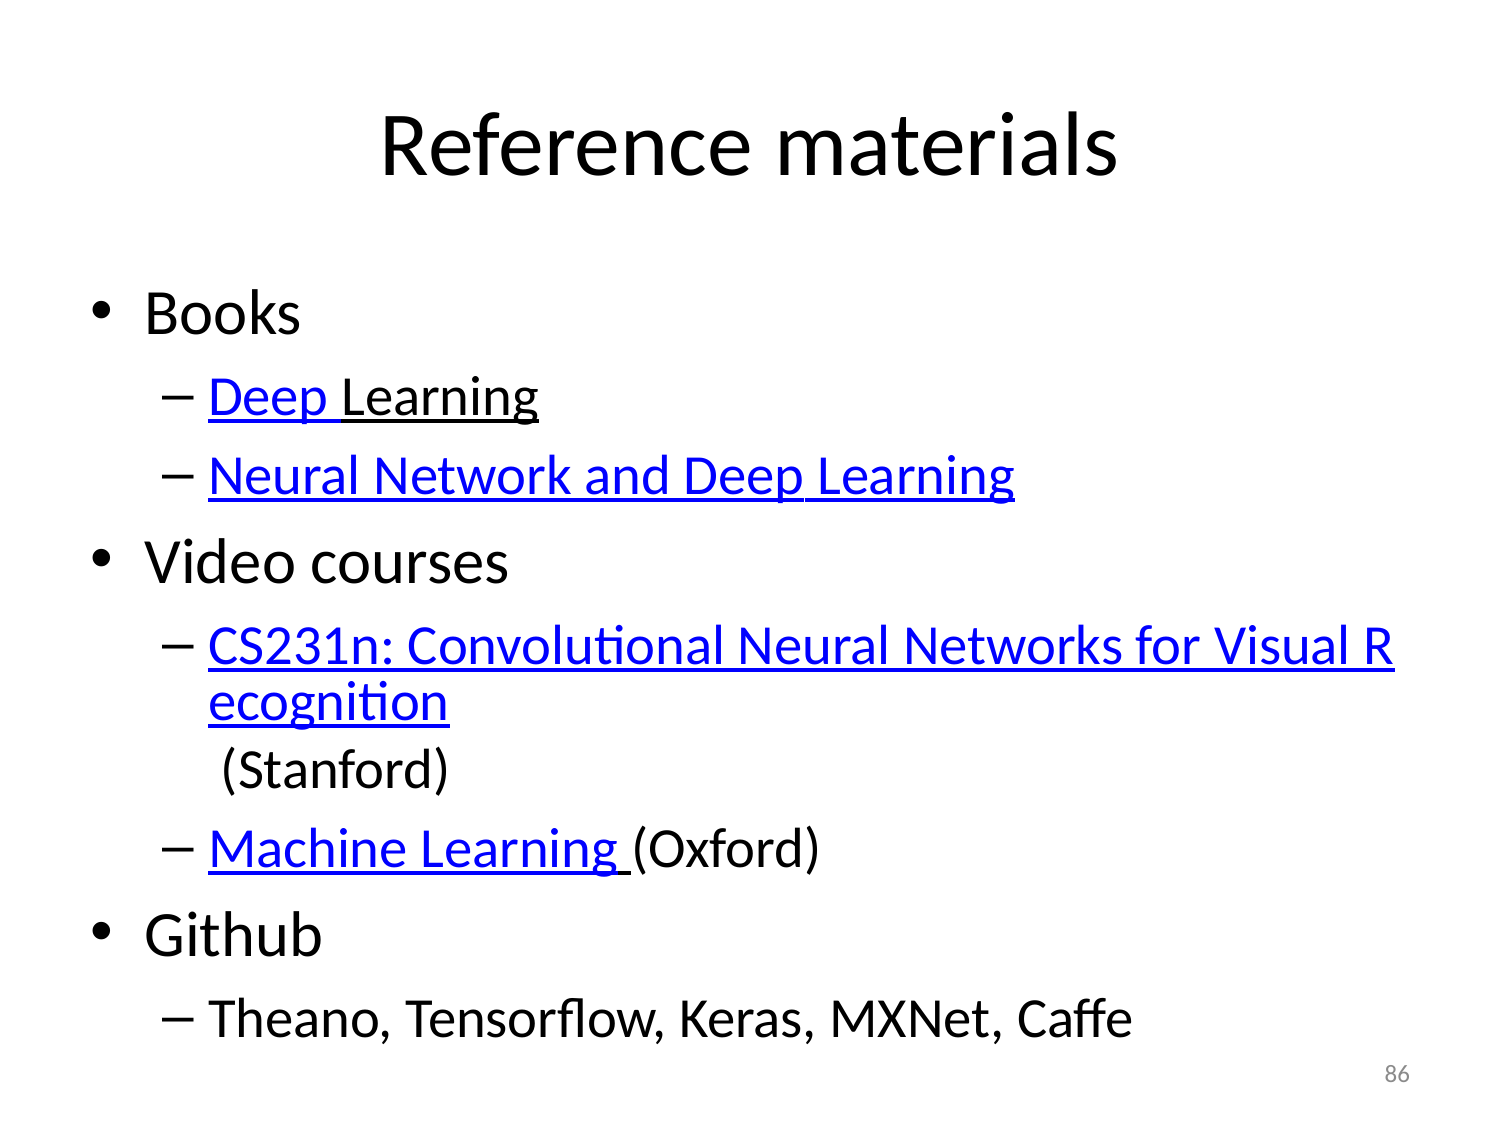

# Reference materials
Books
Deep Learning
Neural Network and Deep Learning
Video courses
CS231n: Convolutional Neural Networks for Visual Recognition (Stanford)
Machine Learning (Oxford)
Github
Theano, Tensorflow, Keras, MXNet, Caffe
86